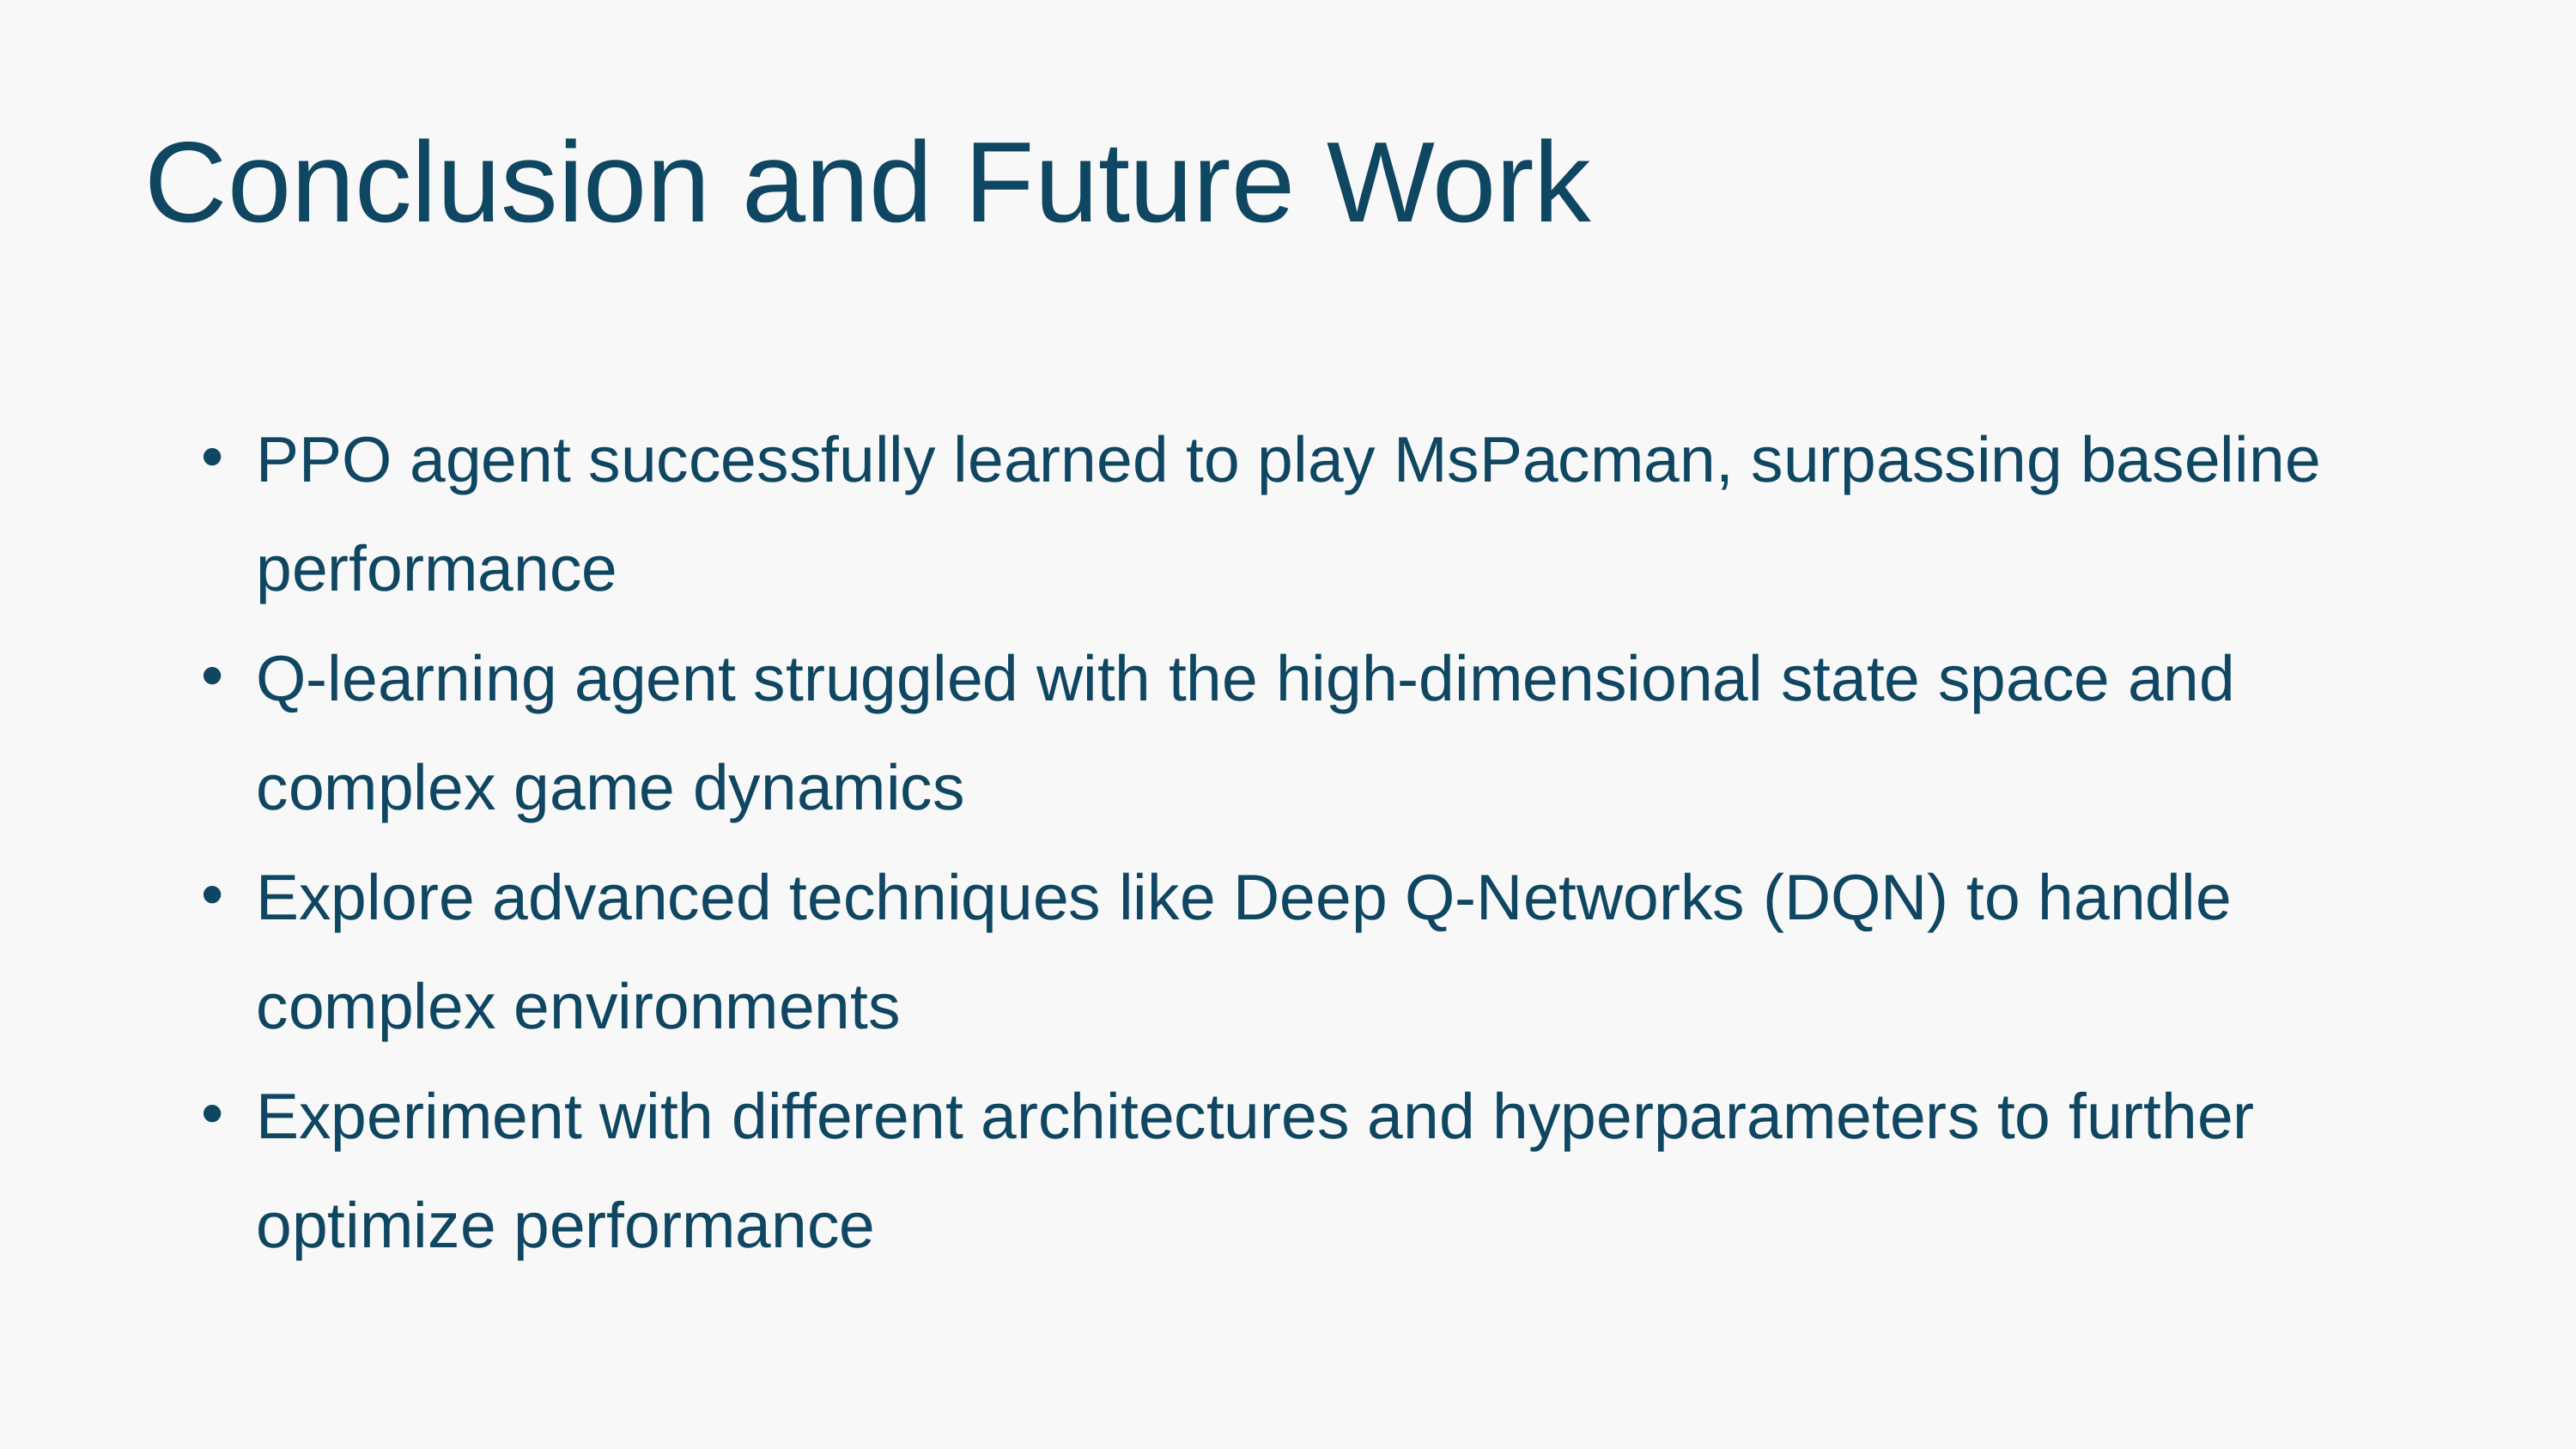

Conclusion and Future Work
PPO agent successfully learned to play MsPacman, surpassing baseline performance
Q-learning agent struggled with the high-dimensional state space and complex game dynamics
Explore advanced techniques like Deep Q-Networks (DQN) to handle complex environments
Experiment with different architectures and hyperparameters to further optimize performance